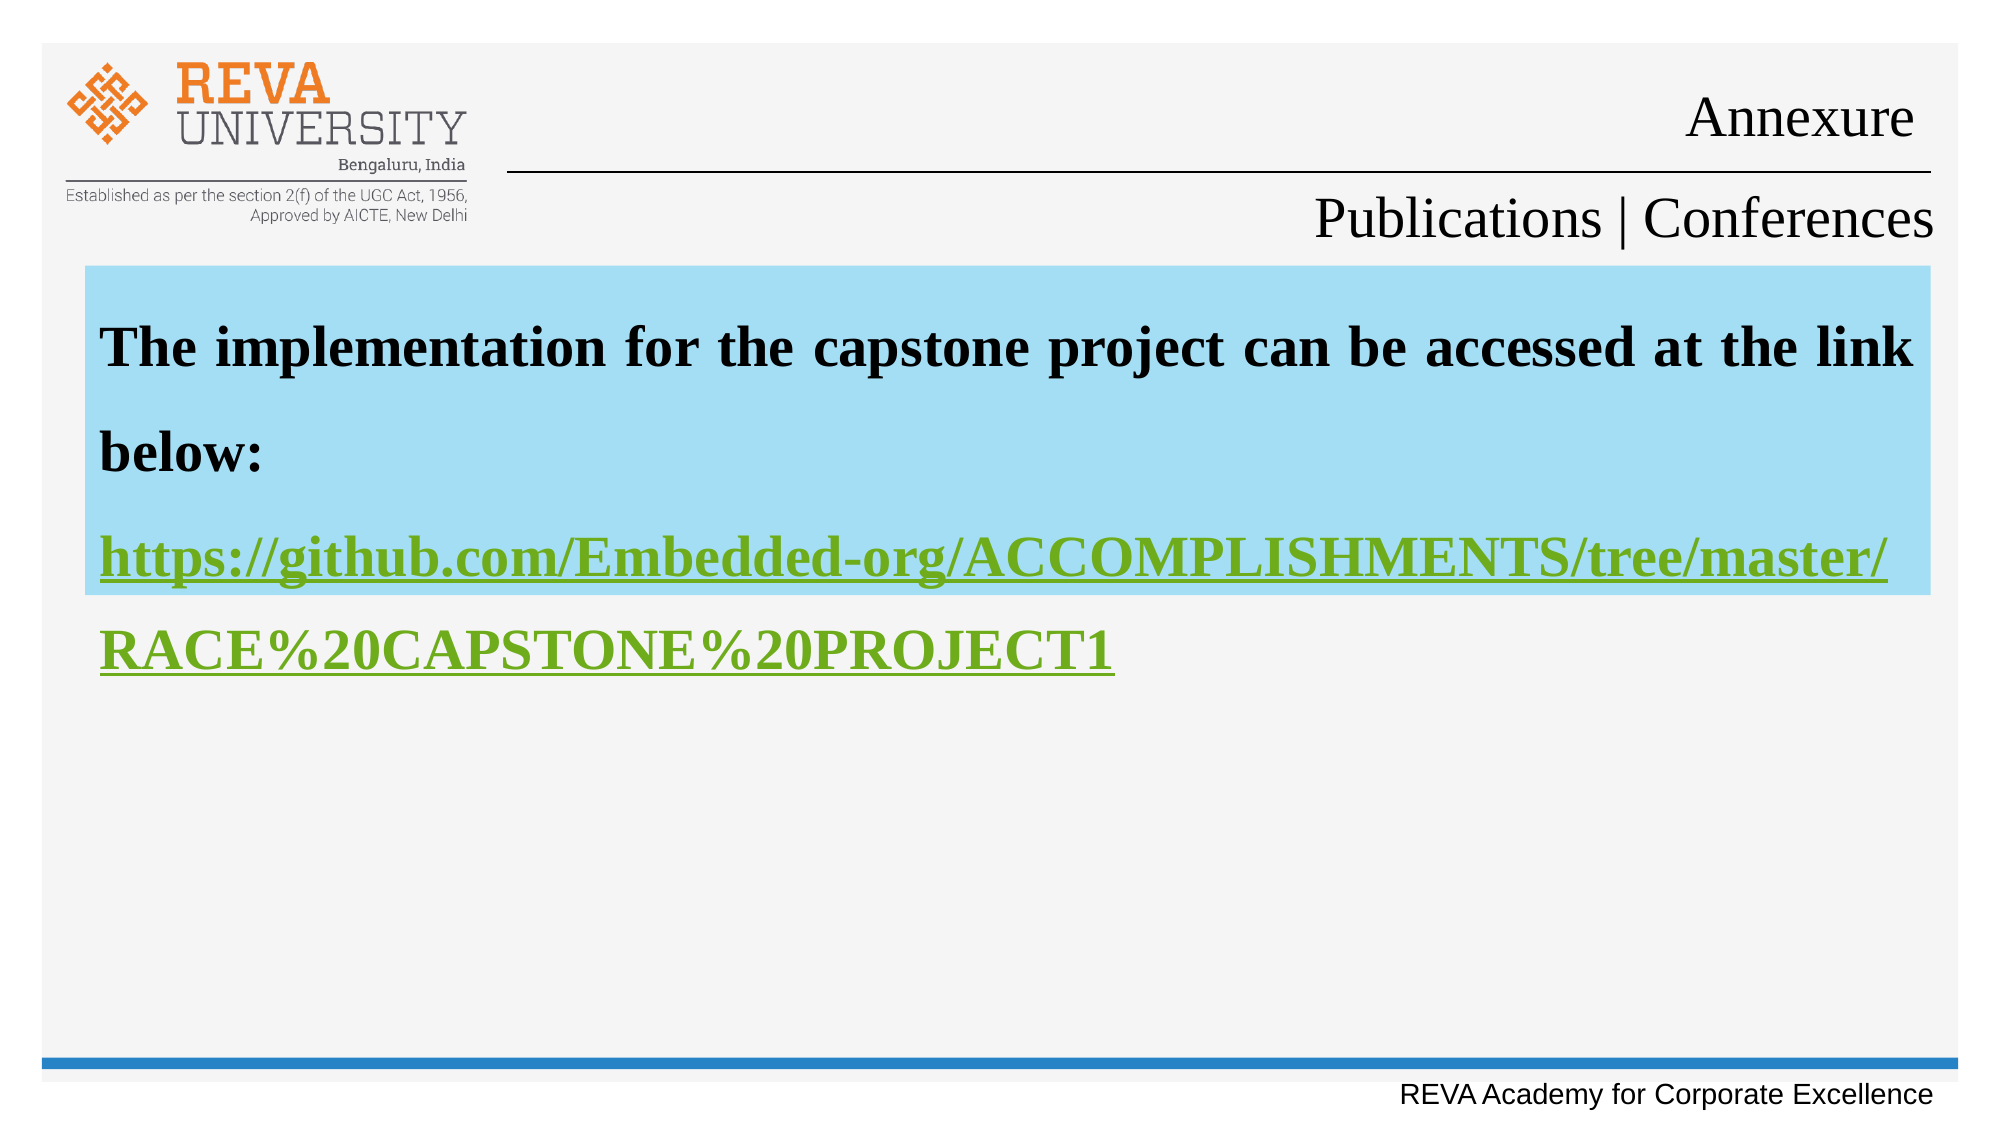

# Annexure
Publications | Conferences
The implementation for the capstone project can be accessed at the link below:
https://github.com/Embedded-org/ACCOMPLISHMENTS/tree/master/RACE%20CAPSTONE%20PROJECT1